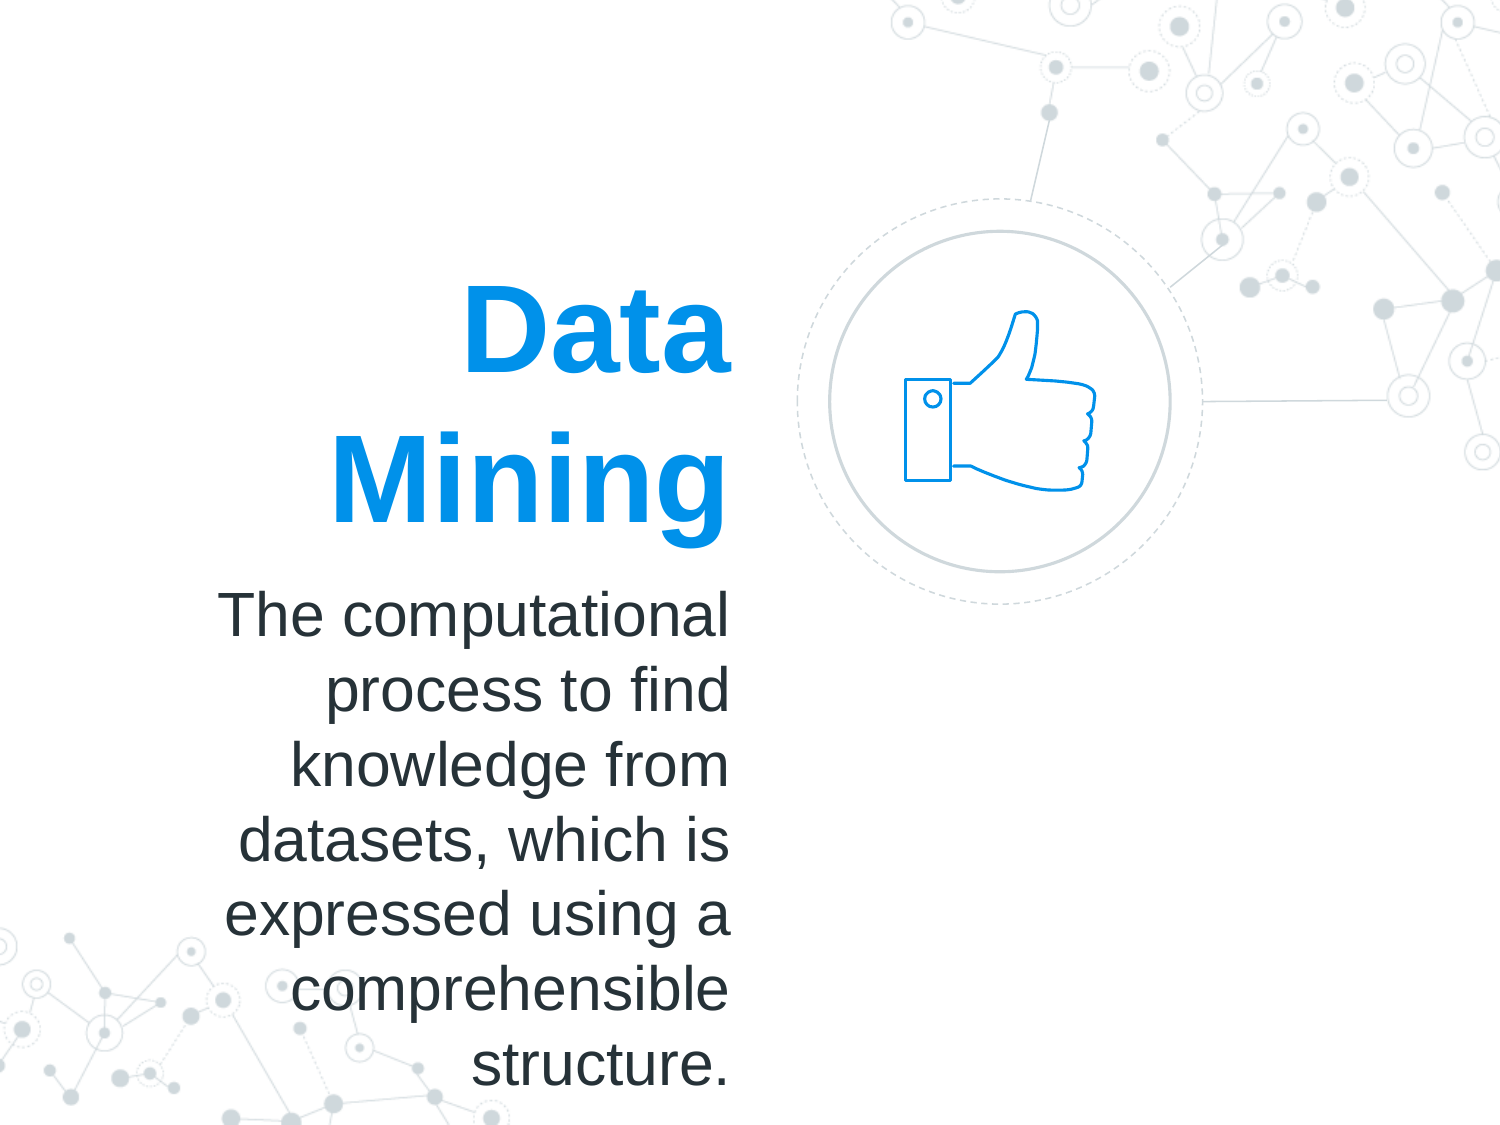

Data Mining

The computational process to find knowledge from datasets, which is expressed using a comprehensible structure.